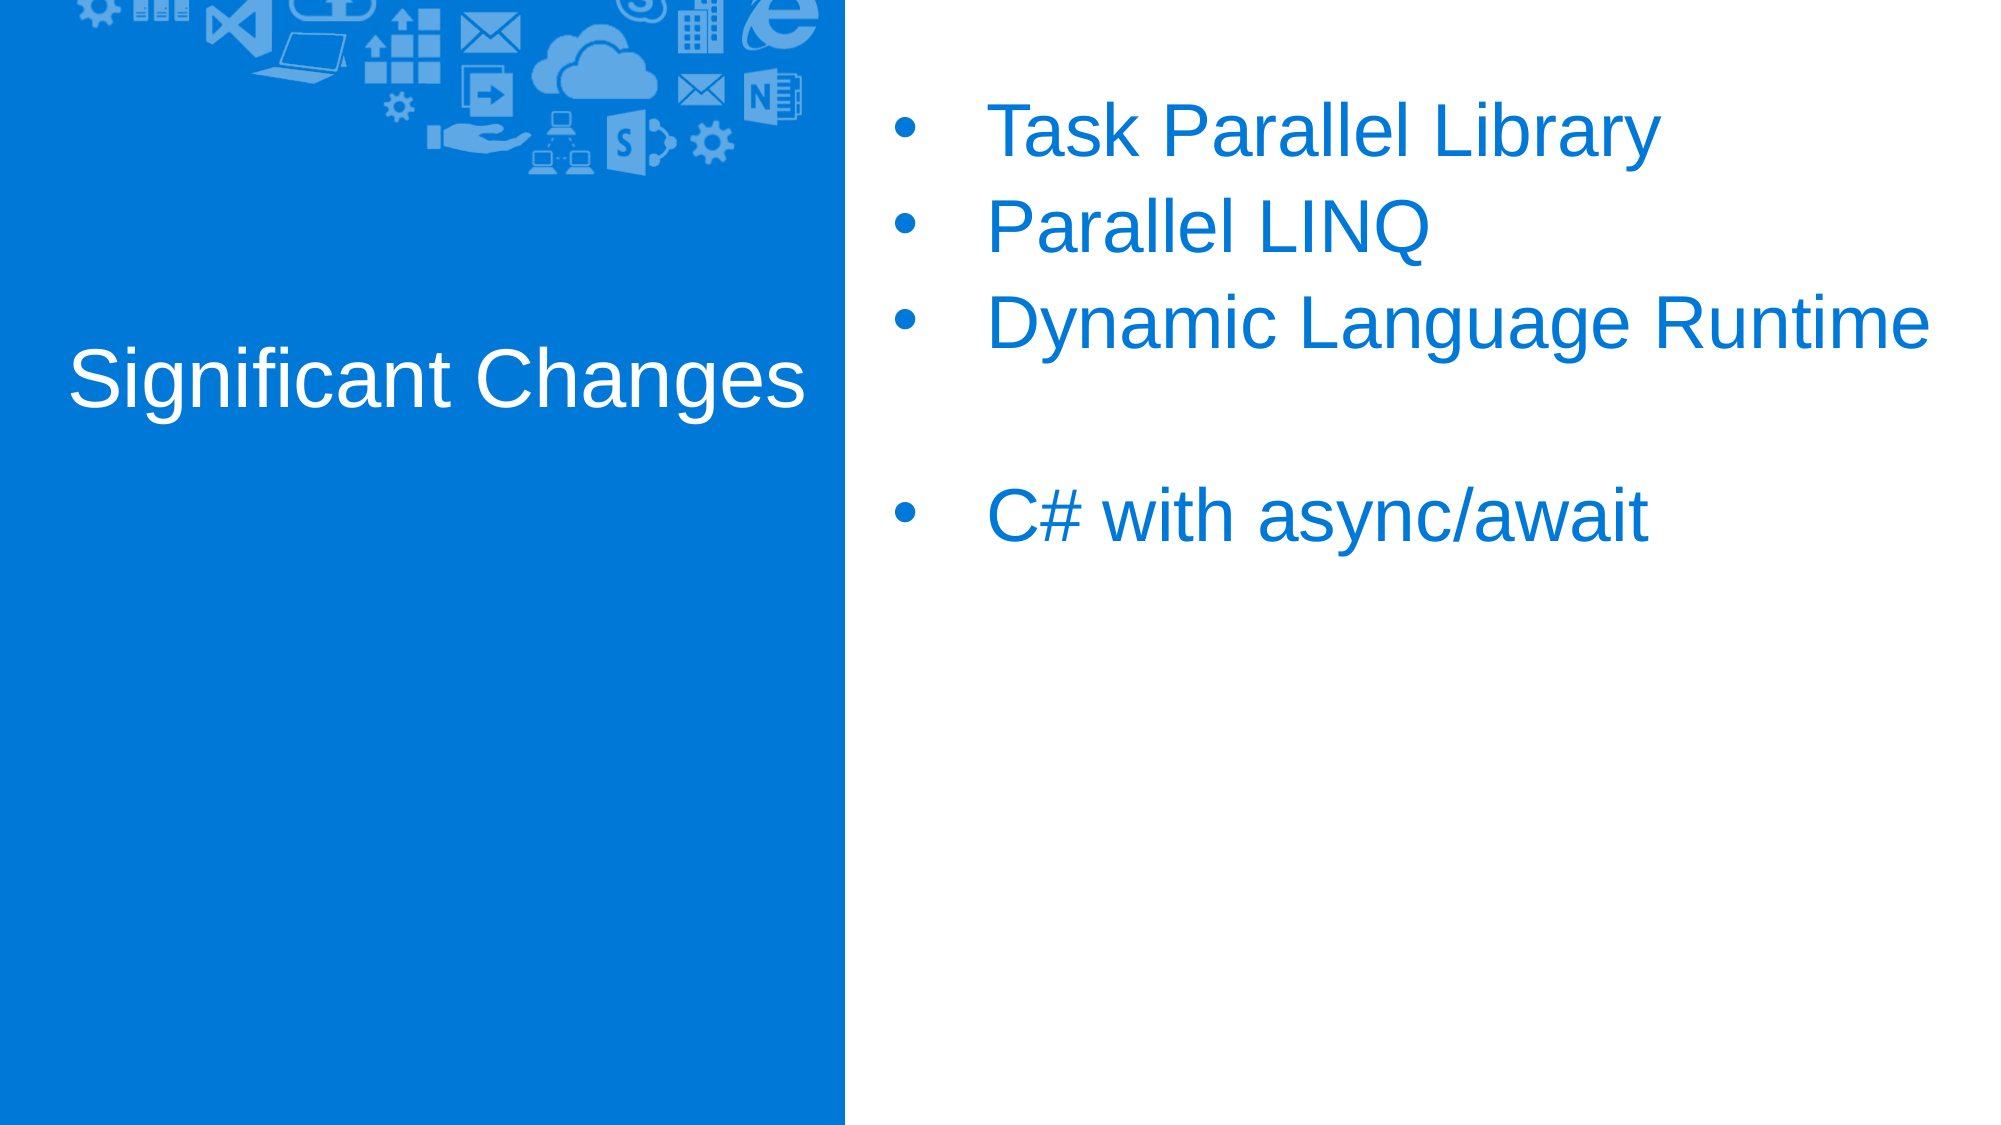

Task Parallel Library
Parallel LINQ
Dynamic Language Runtime

C# with async/await
# Significant Changes